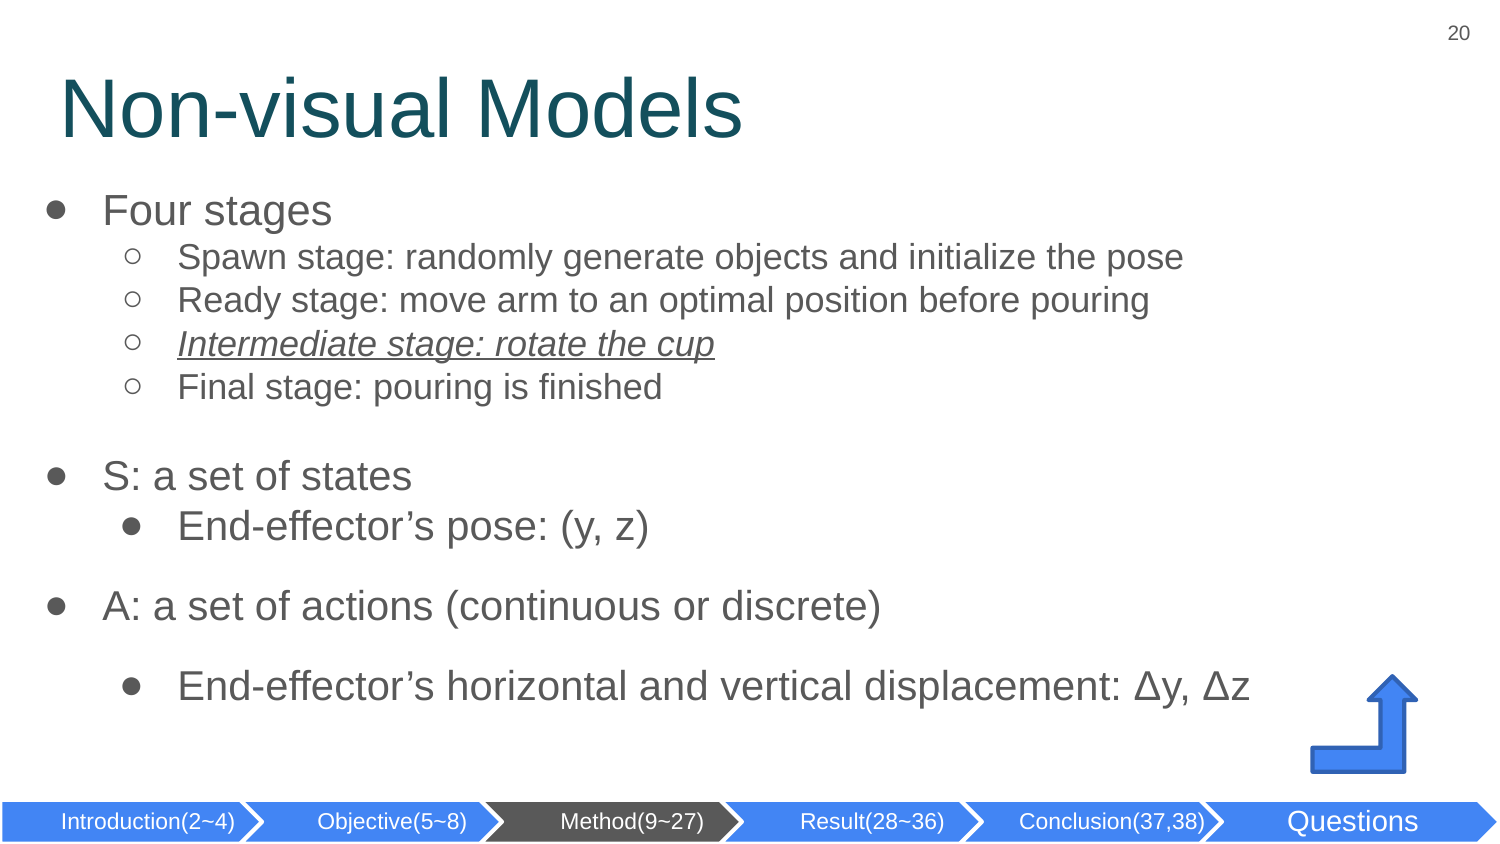

20
# Non-visual Models
Four stages
Spawn stage: randomly generate objects and initialize the pose
Ready stage: move arm to an optimal position before pouring
Intermediate stage: rotate the cup
Final stage: pouring is finished
S: a set of states
End-effector’s pose: (y, z)
A: a set of actions (continuous or discrete)
End-effector’s horizontal and vertical displacement: Δy, Δz

Introduction(2~4)
Objective(5~8)
Method(9~27)
Result(28~36)
Conclusion(37,38)
Questions